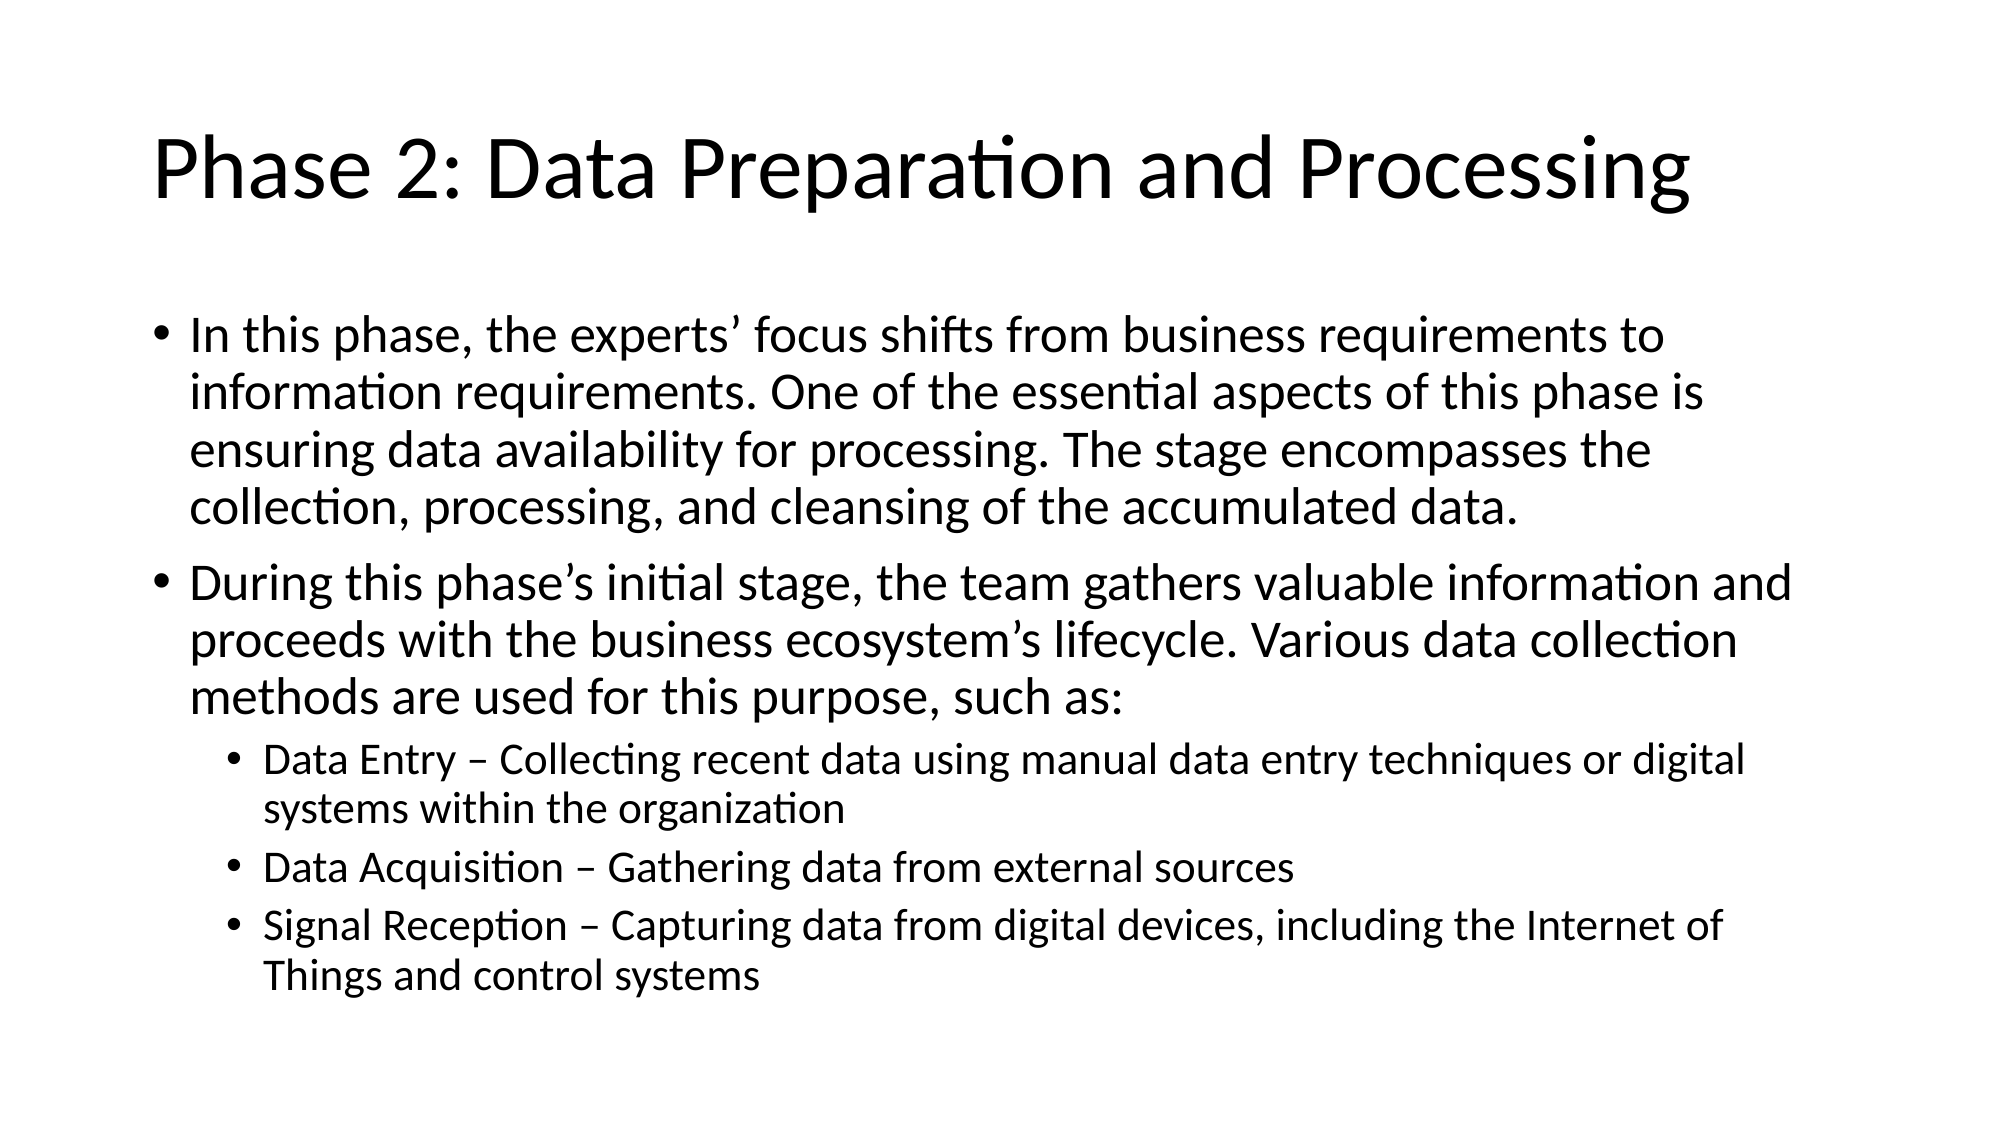

# Phase 2: Data Preparation and Processing
In this phase, the experts’ focus shifts from business requirements to information requirements. One of the essential aspects of this phase is ensuring data availability for processing. The stage encompasses the collection, processing, and cleansing of the accumulated data.
During this phase’s initial stage, the team gathers valuable information and proceeds with the business ecosystem’s lifecycle. Various data collection methods are used for this purpose, such as:
Data Entry – Collecting recent data using manual data entry techniques or digital systems within the organization
Data Acquisition – Gathering data from external sources
Signal Reception – Capturing data from digital devices, including the Internet of Things and control systems